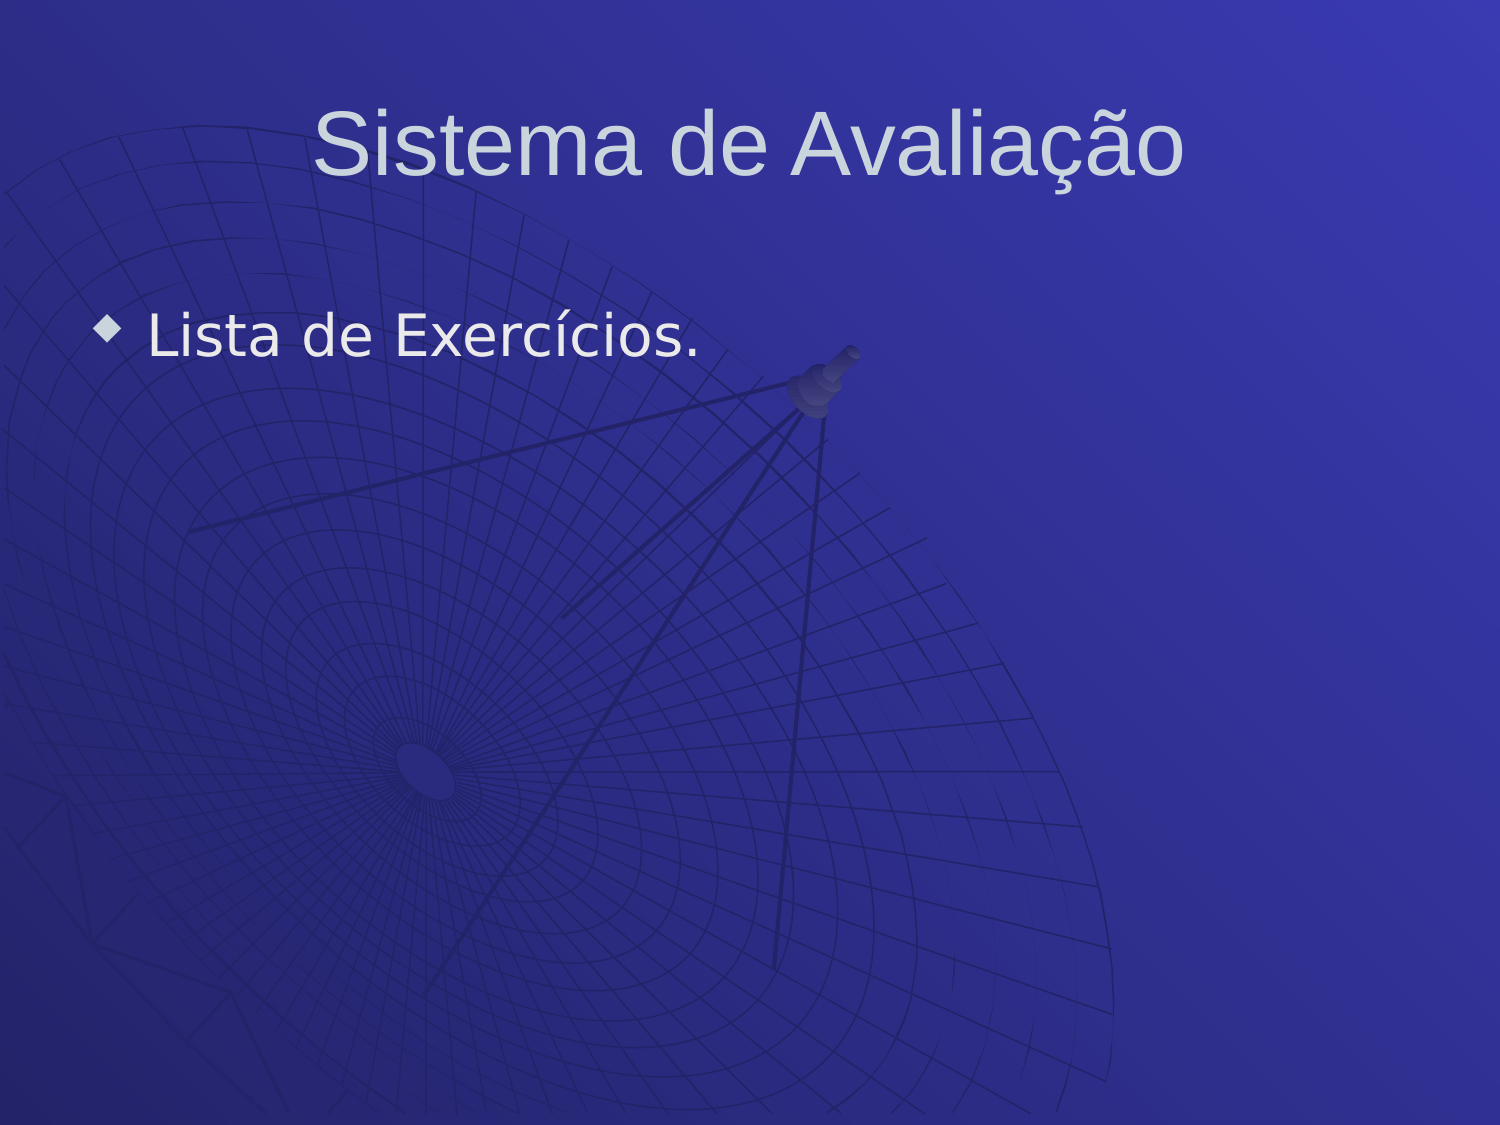

# Sistema de Avaliação
Lista de Exercícios.